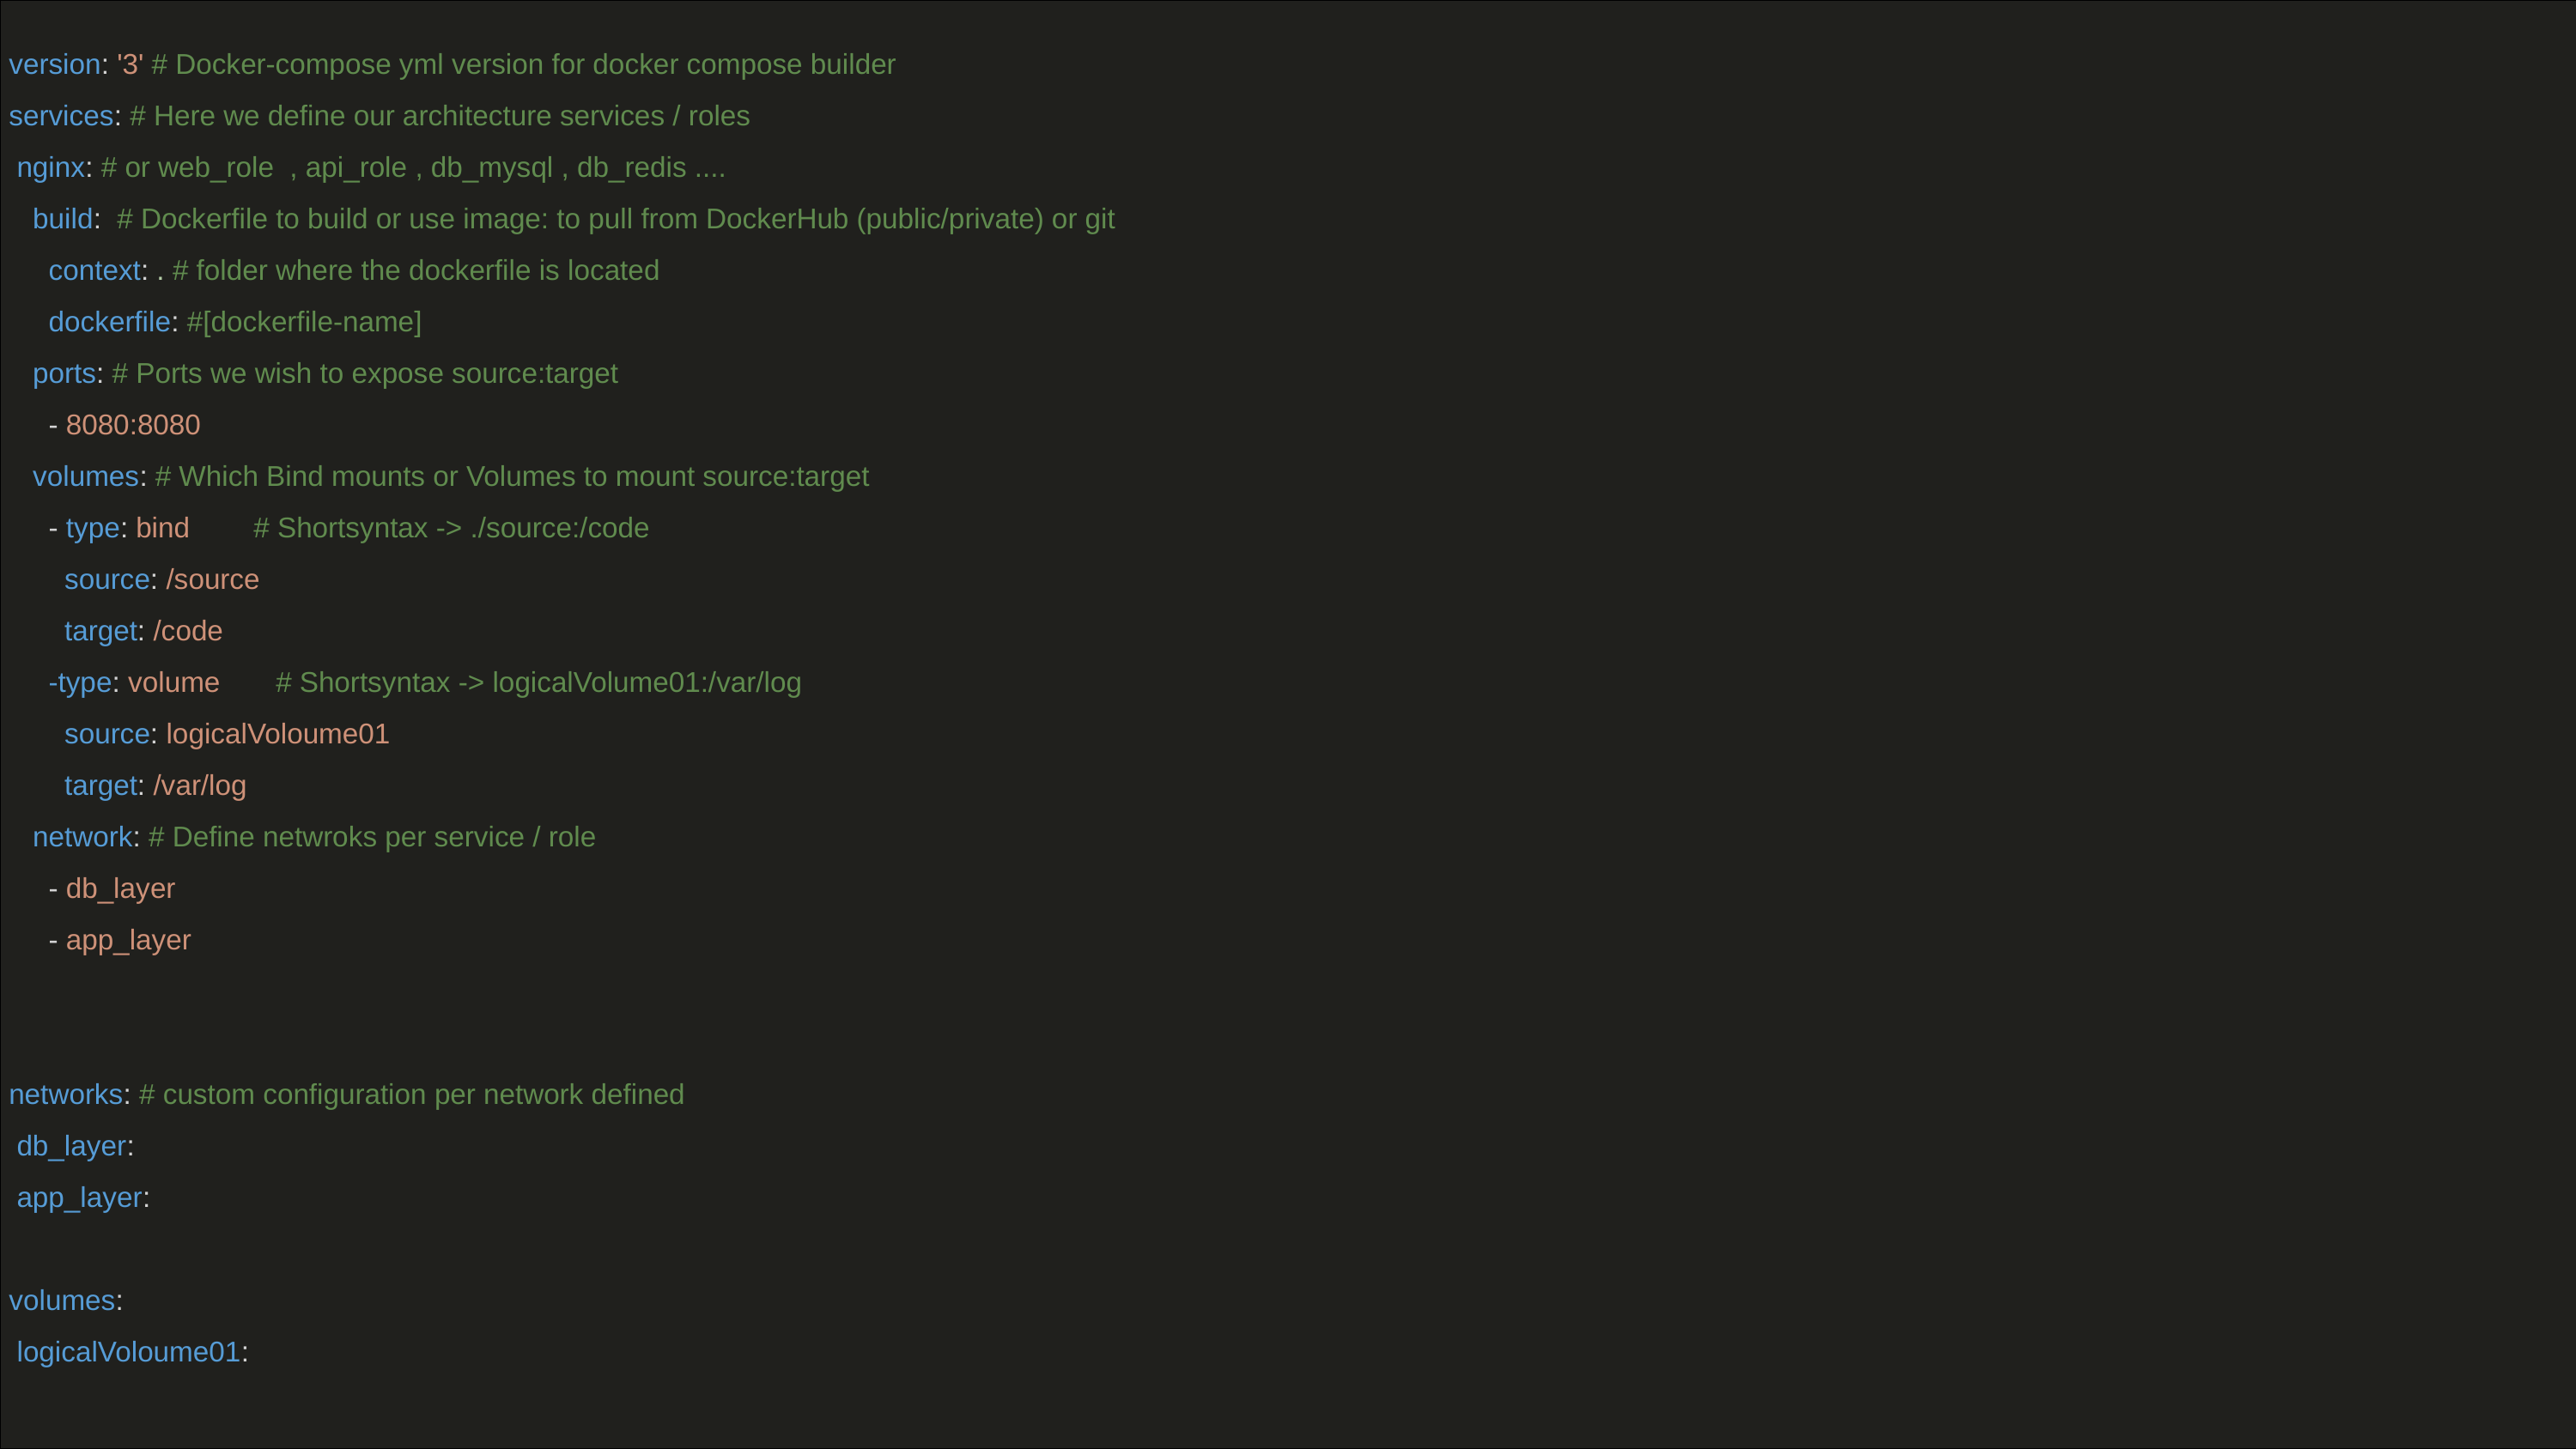

| version: '3' # Docker-compose yml version for docker compose builder services: # Here we define our architecture services / roles nginx: # or web\_role , api\_role , db\_mysql , db\_redis .... build: # Dockerfile to build or use image: to pull from DockerHub (public/private) or git context: . # folder where the dockerfile is located dockerfile: #[dockerfile-name] ports: # Ports we wish to expose source:target - 8080:8080 volumes: # Which Bind mounts or Volumes to mount source:target - type: bind # Shortsyntax -> ./source:/code source: /source target: /code -type: volume # Shortsyntax -> logicalVolume01:/var/log source: logicalVoloume01 target: /var/log network: # Define netwroks per service / role - db\_layer - app\_layer networks: # custom configuration per network defined db\_layer: app\_layer: volumes: logicalVoloume01: |
| --- |